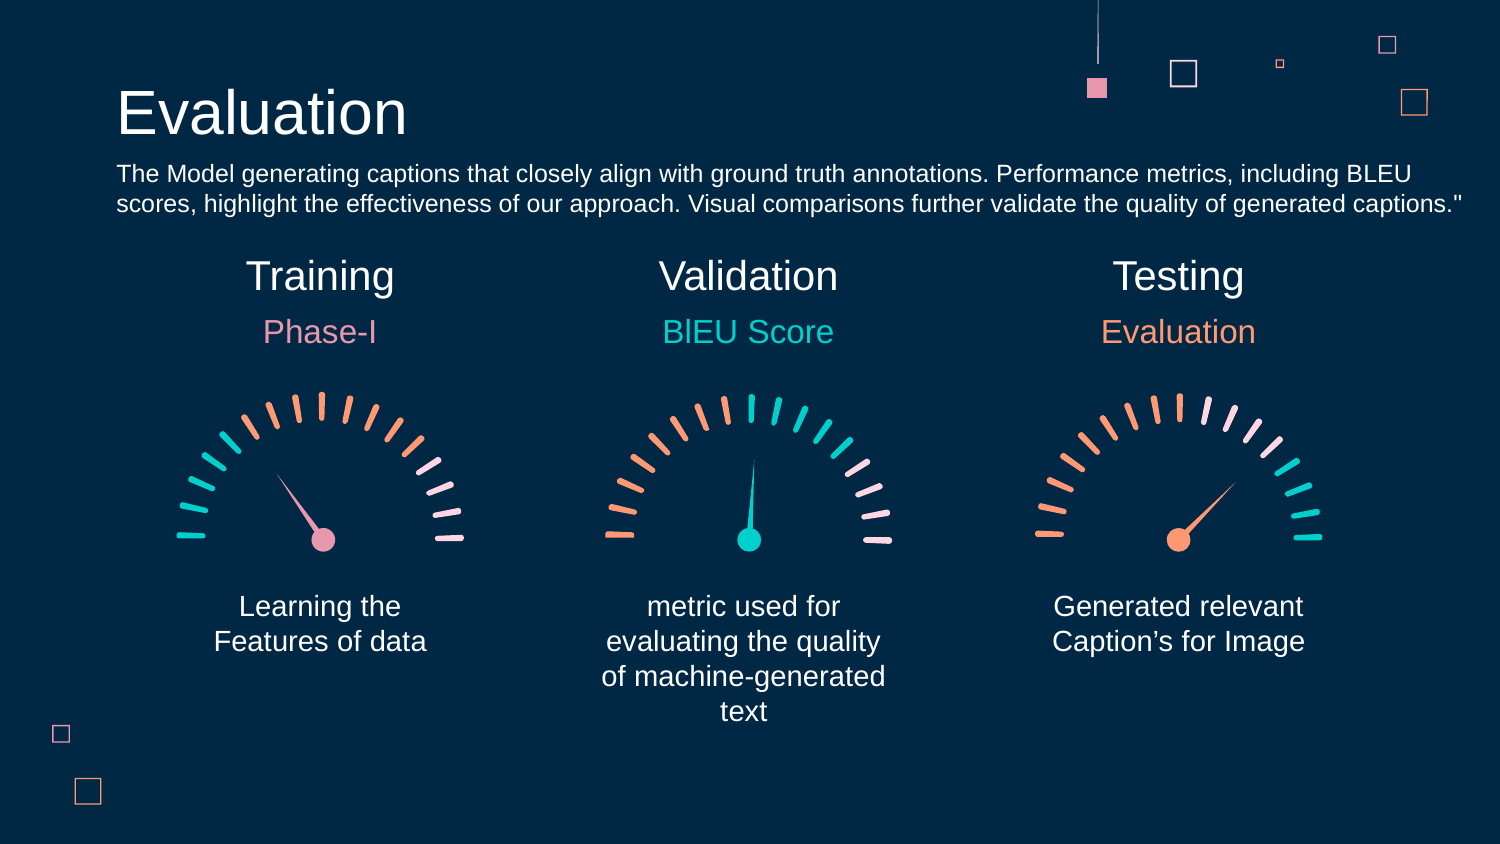

Evaluation
The Model generating captions that closely align with ground truth annotations. Performance metrics, including BLEU scores, highlight the effectiveness of our approach. Visual comparisons further validate the quality of generated captions."
# Training
Validation
Testing
Phase-I
BlEU Score
Evaluation

Learning the Features of data
metric used for evaluating the quality of machine-generated text
Generated relevant Caption’s for Image